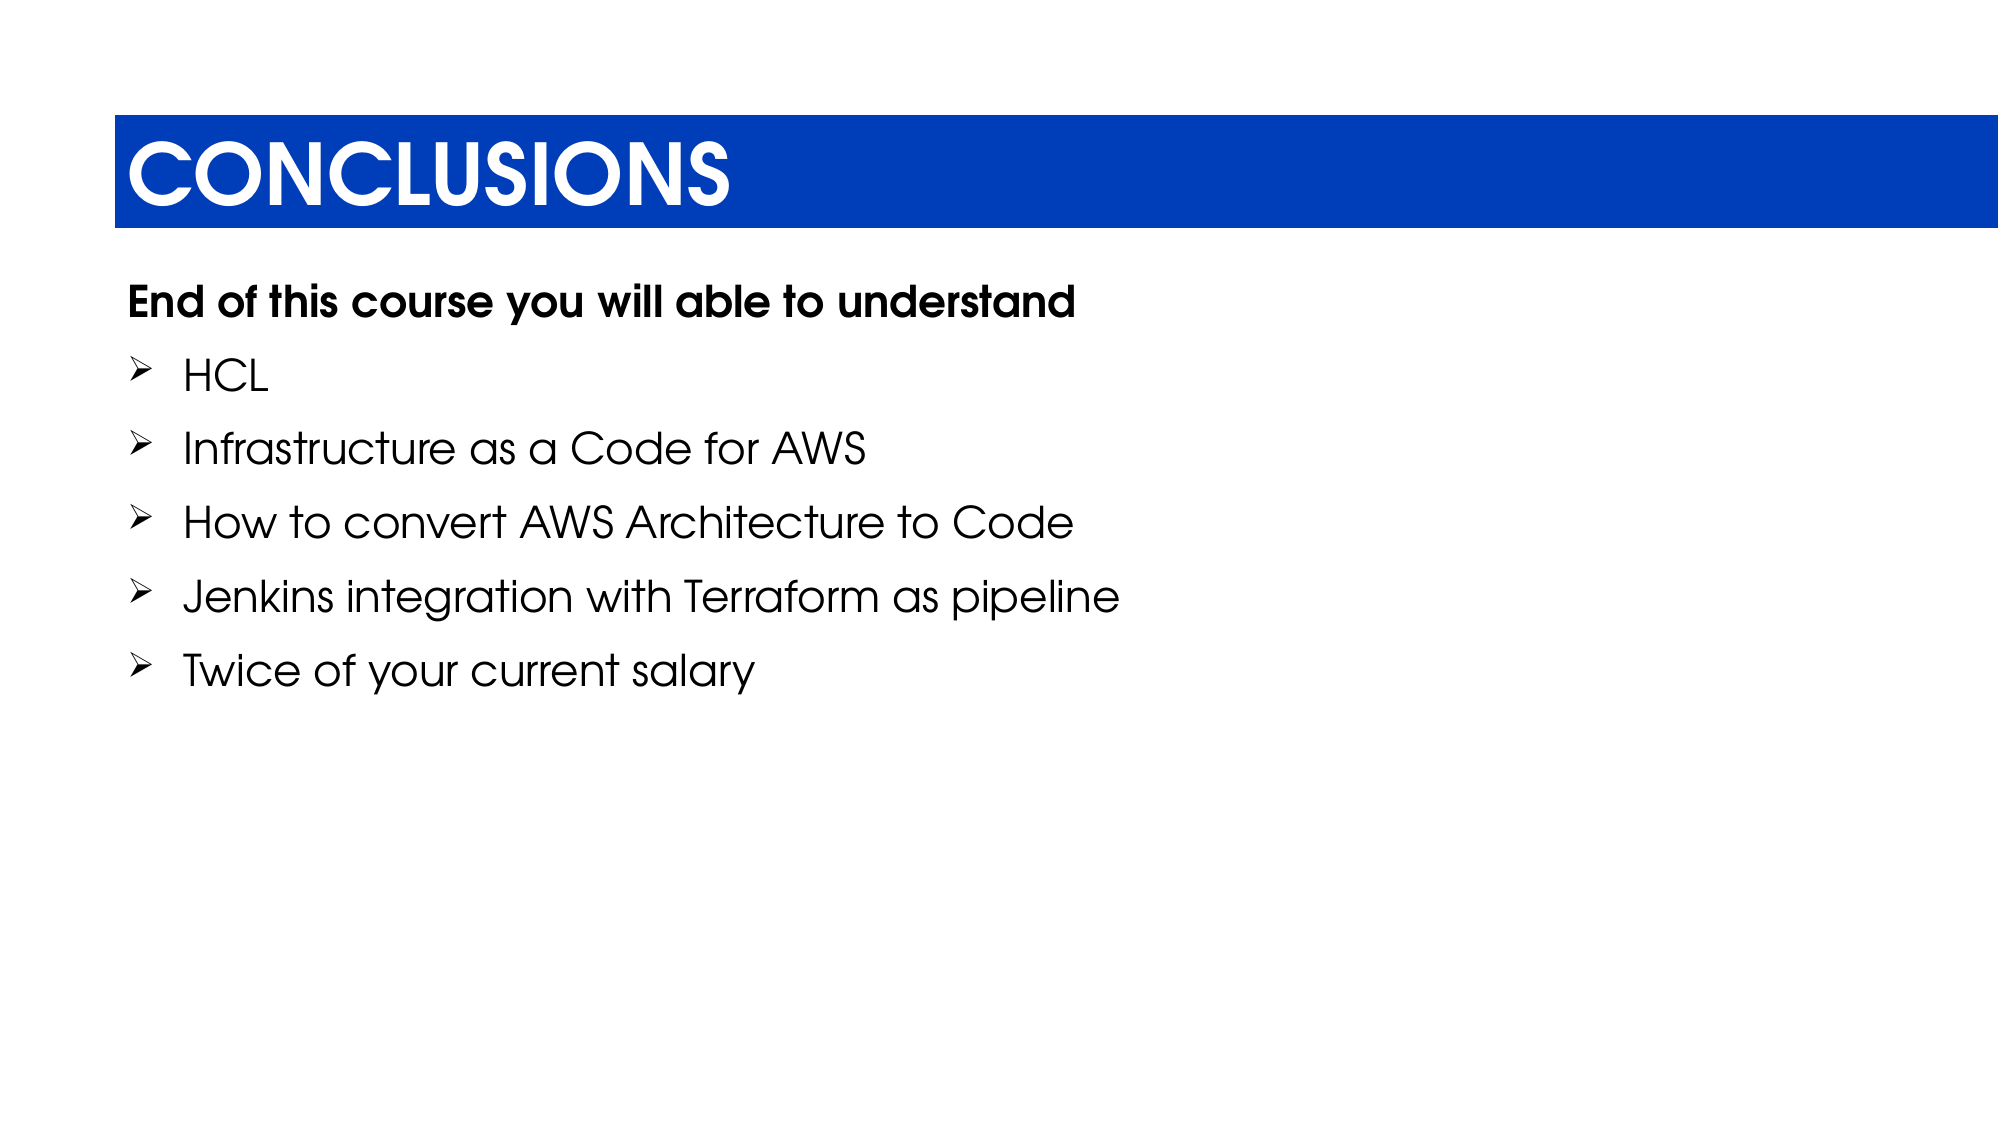

# Conclusions
End of this course you will able to understand
HCL
Infrastructure as a Code for AWS
How to convert AWS Architecture to Code
Jenkins integration with Terraform as pipeline
Twice of your current salary